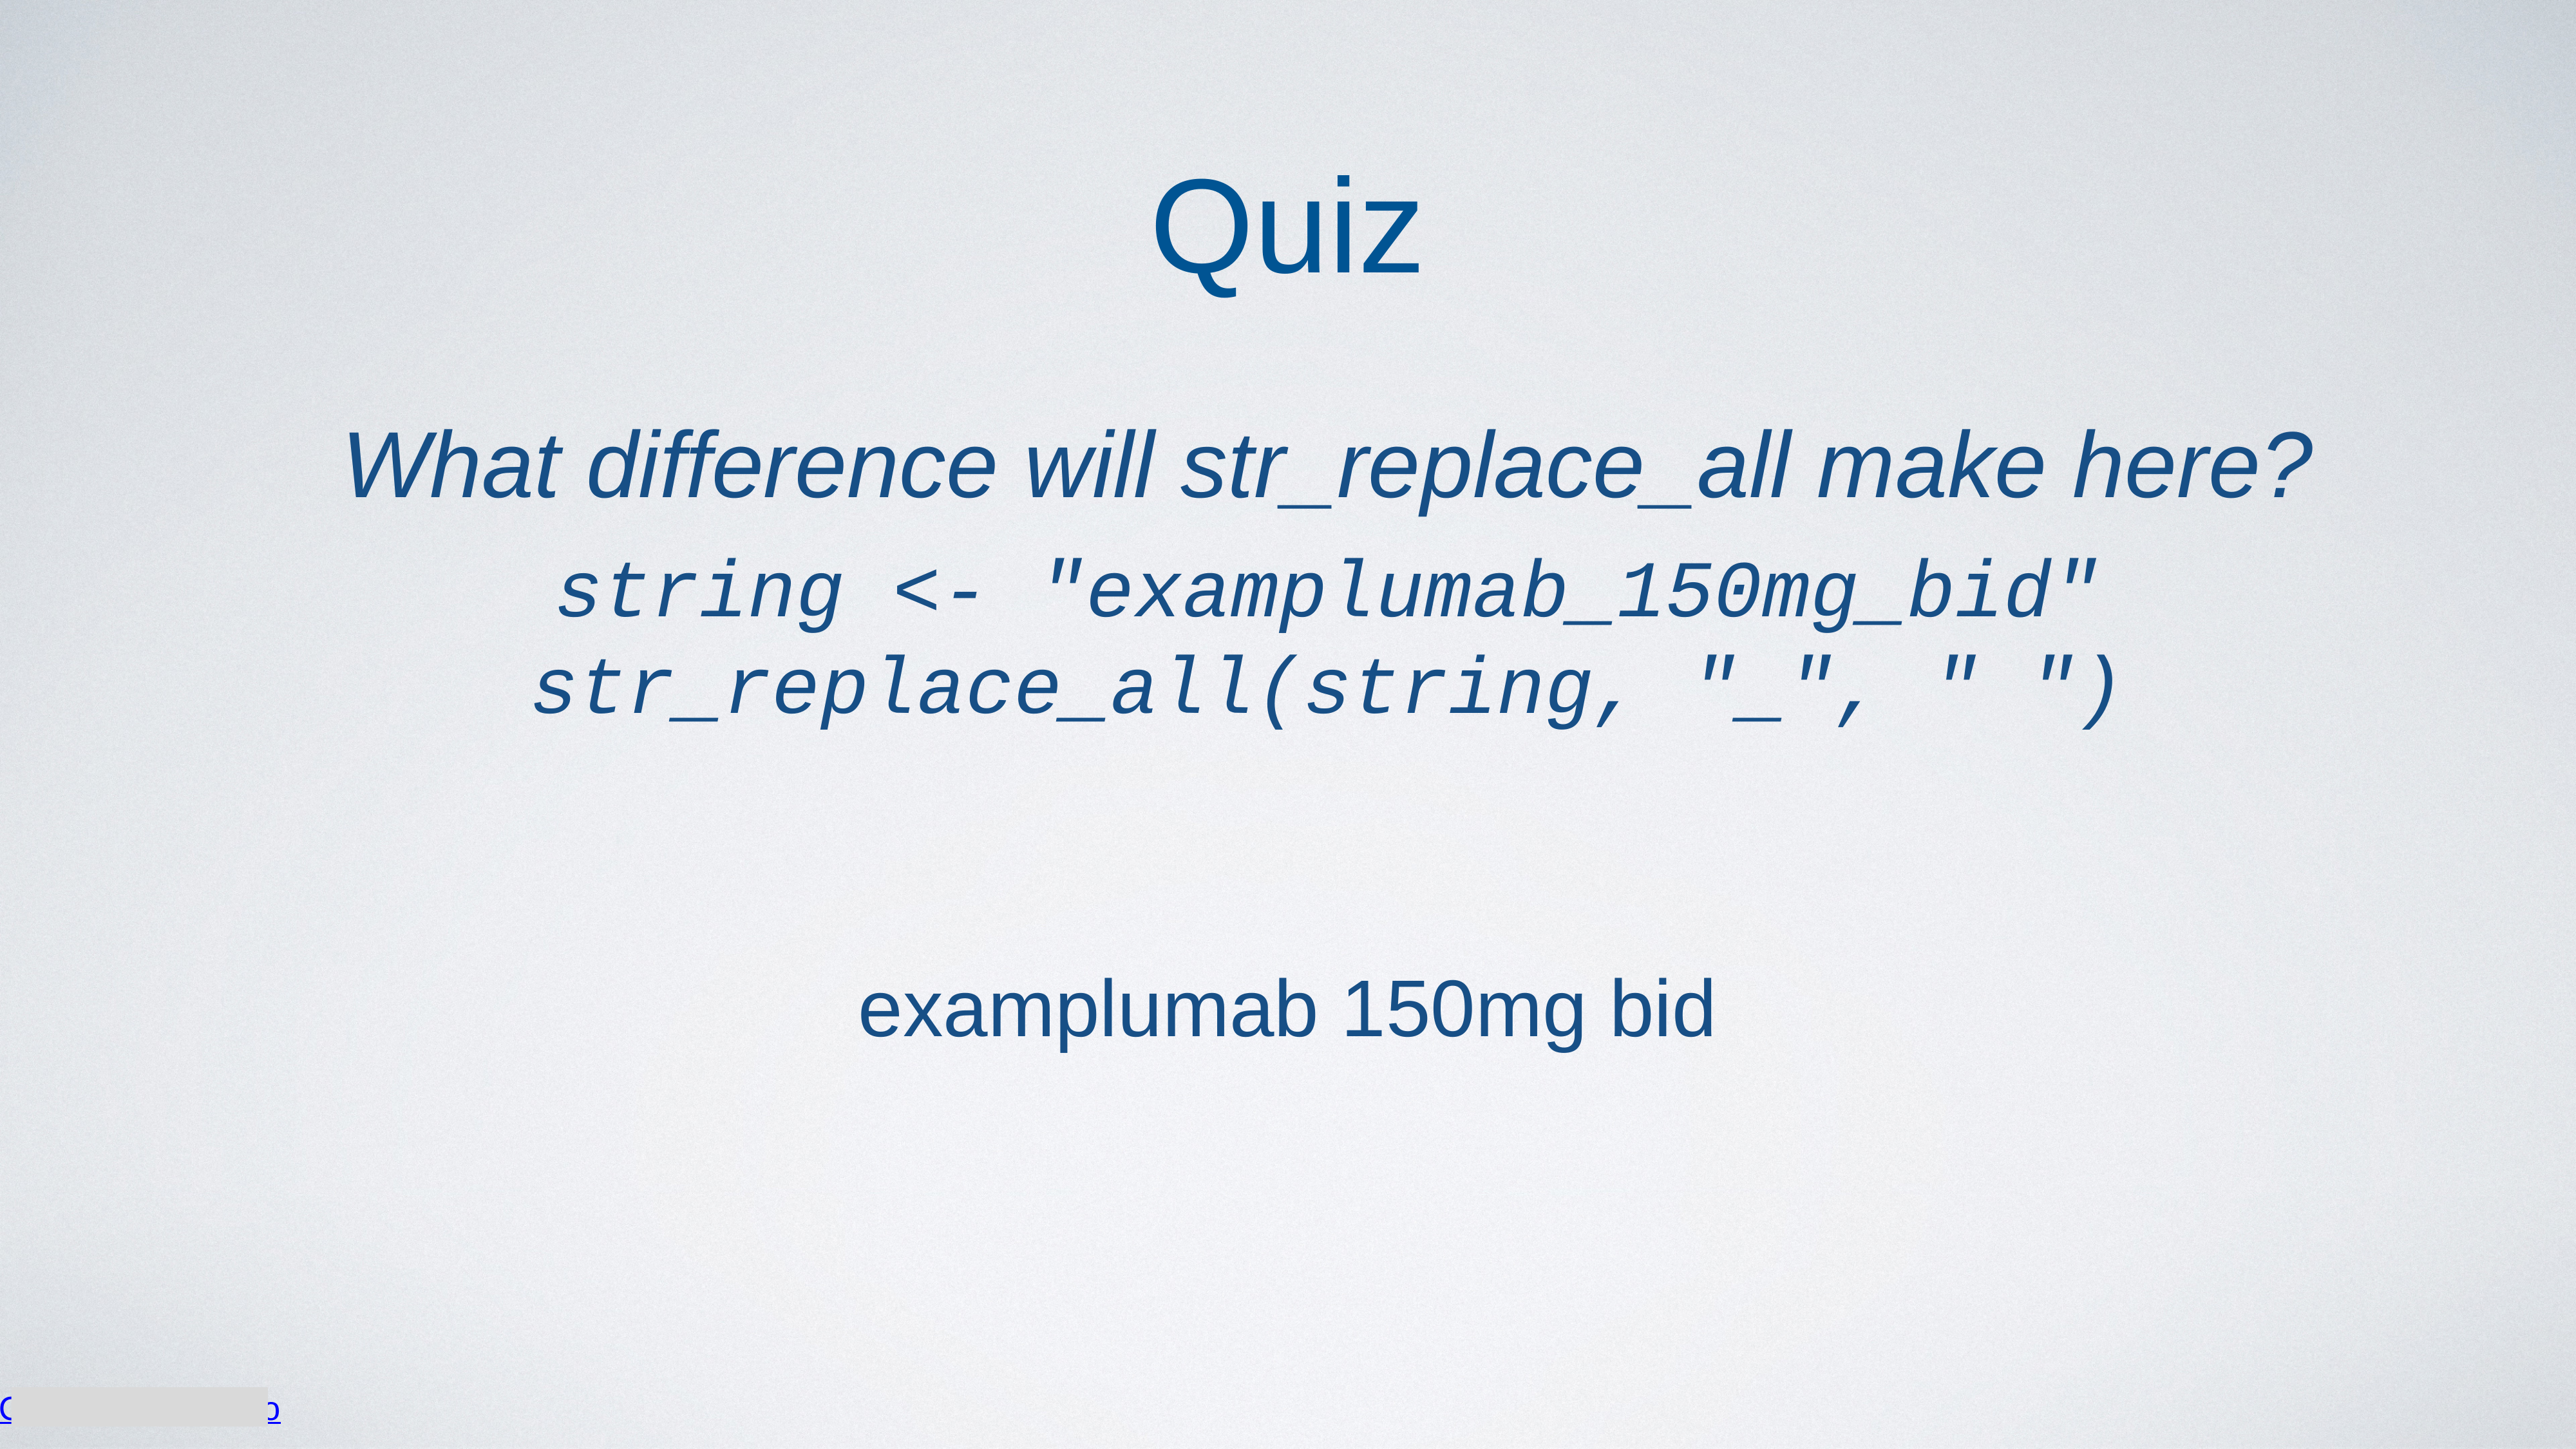

Quiz
What difference will str_replace_all make here?
string <- "examplumab_150mg_bid" str_replace_all(string, "_", " ")
examplumab 150mg bid